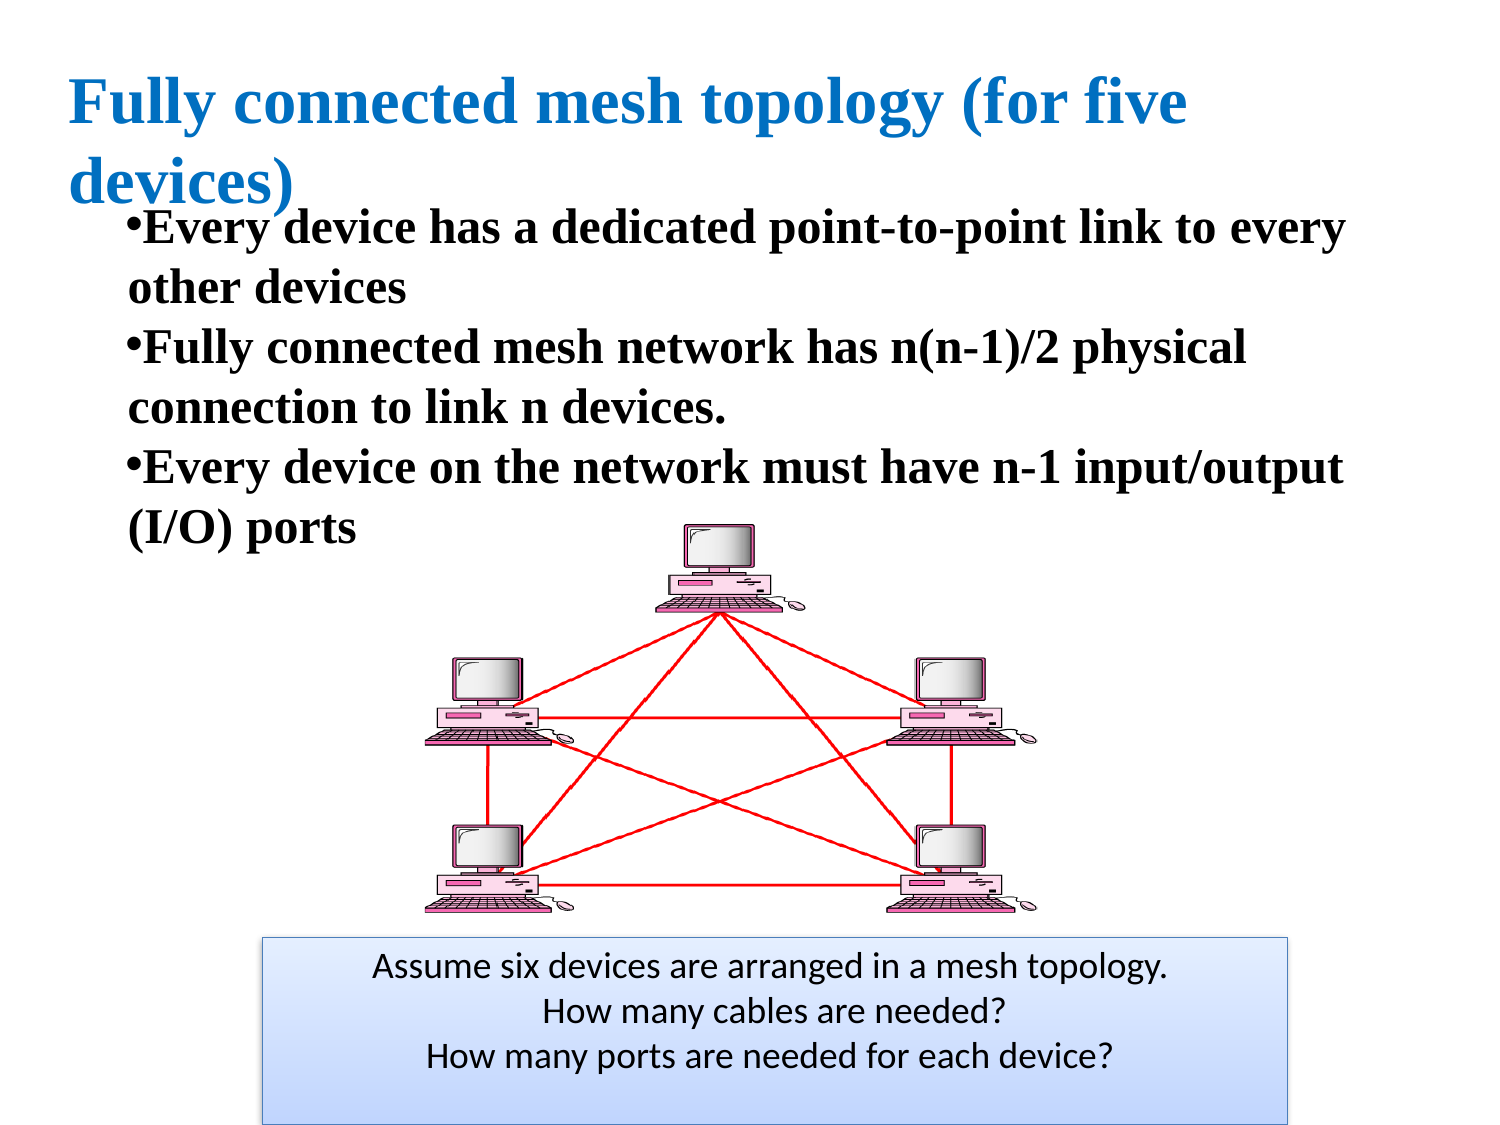

# Fully connected mesh topology (for five devices)
Every device has a dedicated point-to-point link to every  other devices
Fully connected mesh network has n(n-1)/2 physical  connection to link n devices.
Every device on the network must have n-1 input/output  (I/O) ports

Assume six devices are arranged in a mesh topology.
How many cables are needed?
How many ports are needed for each device?